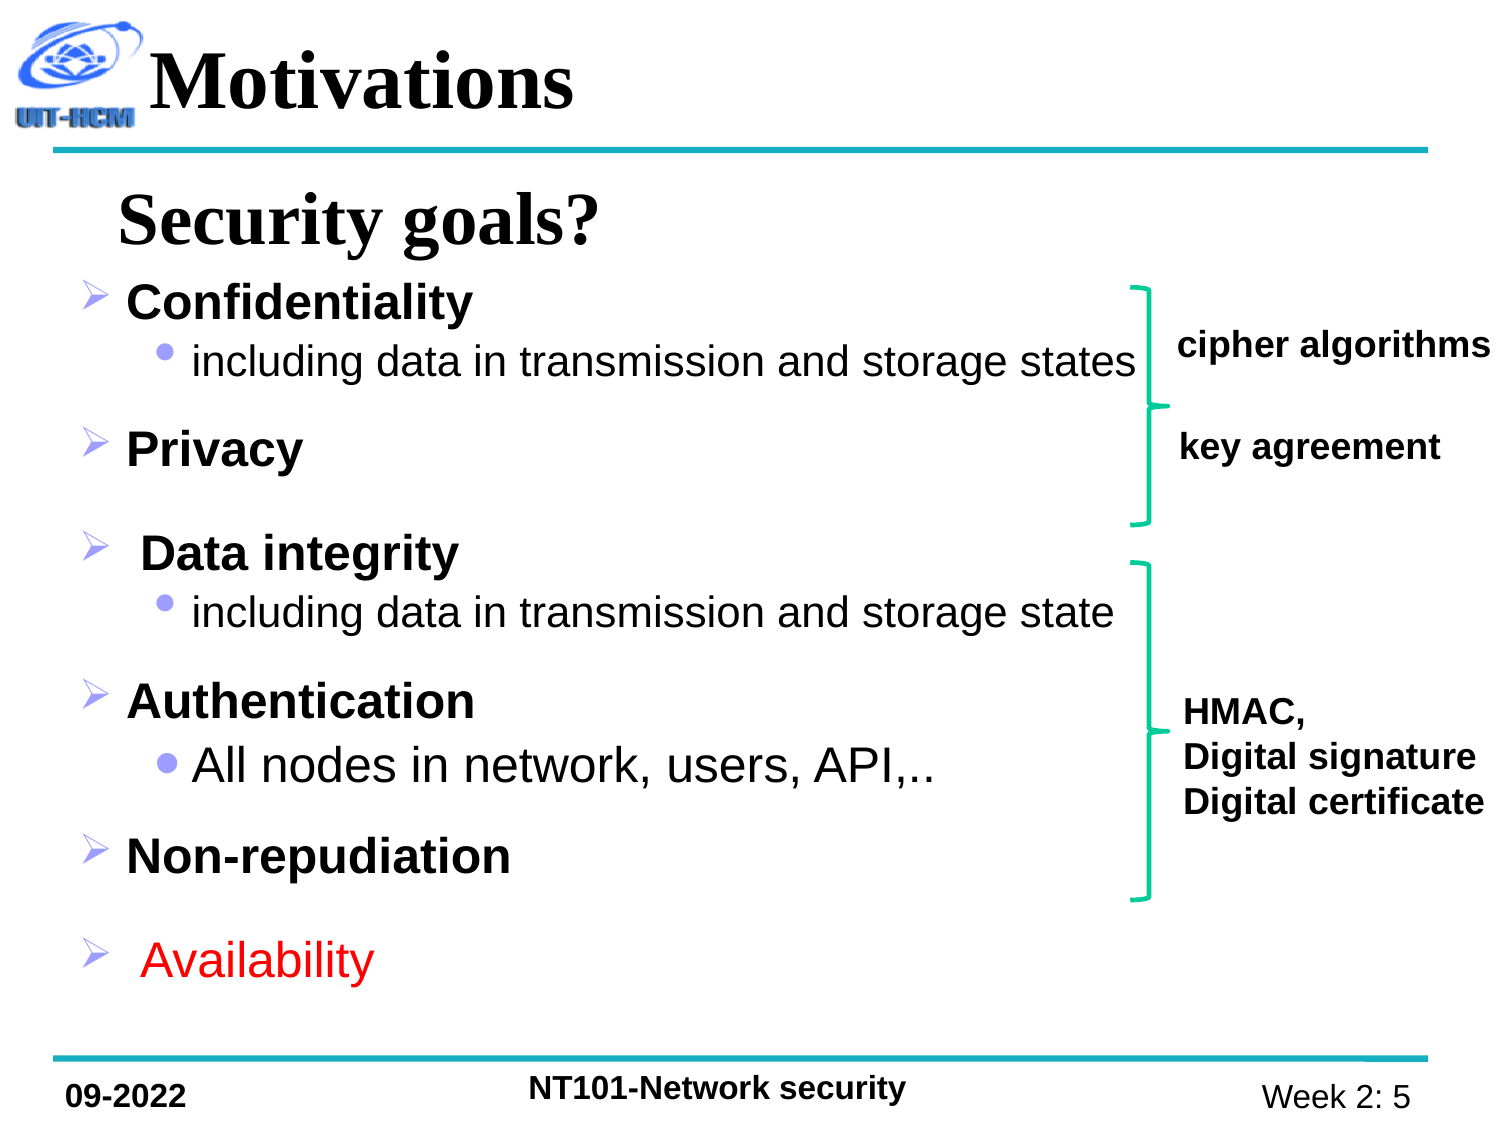

Motivations
Security goals?
Confidentiality
including data in transmission and storage states
Privacy
 Data integrity
including data in transmission and storage state
Authentication
All nodes in network, users, API,..
Non-repudiation
 Availability

 cipher algorithms
key agreement

HMAC,
Digital signature
Digital certificate